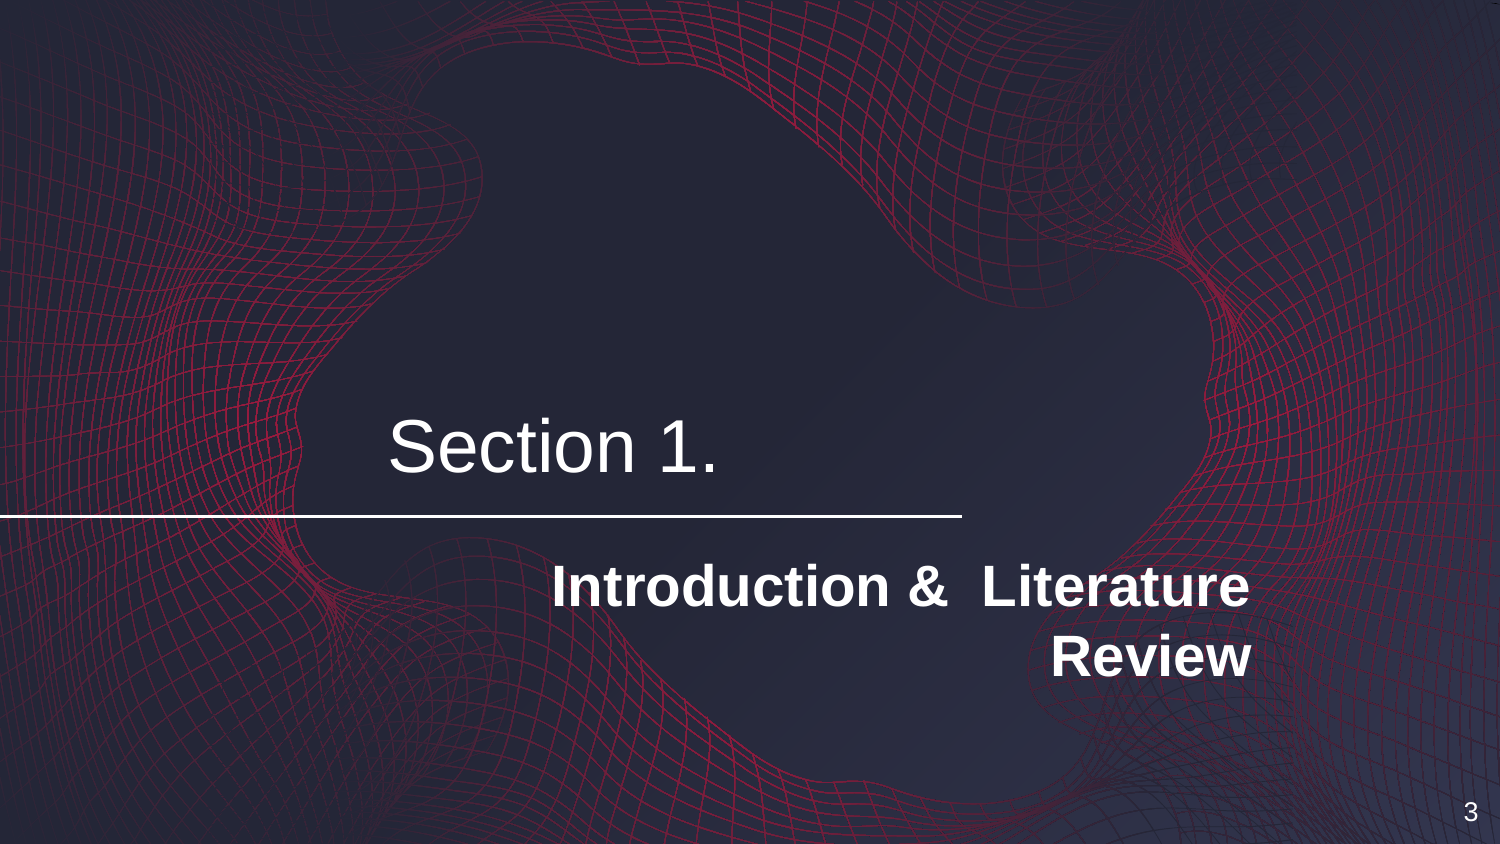

# Section 1.
Introduction &  Literature Review

3